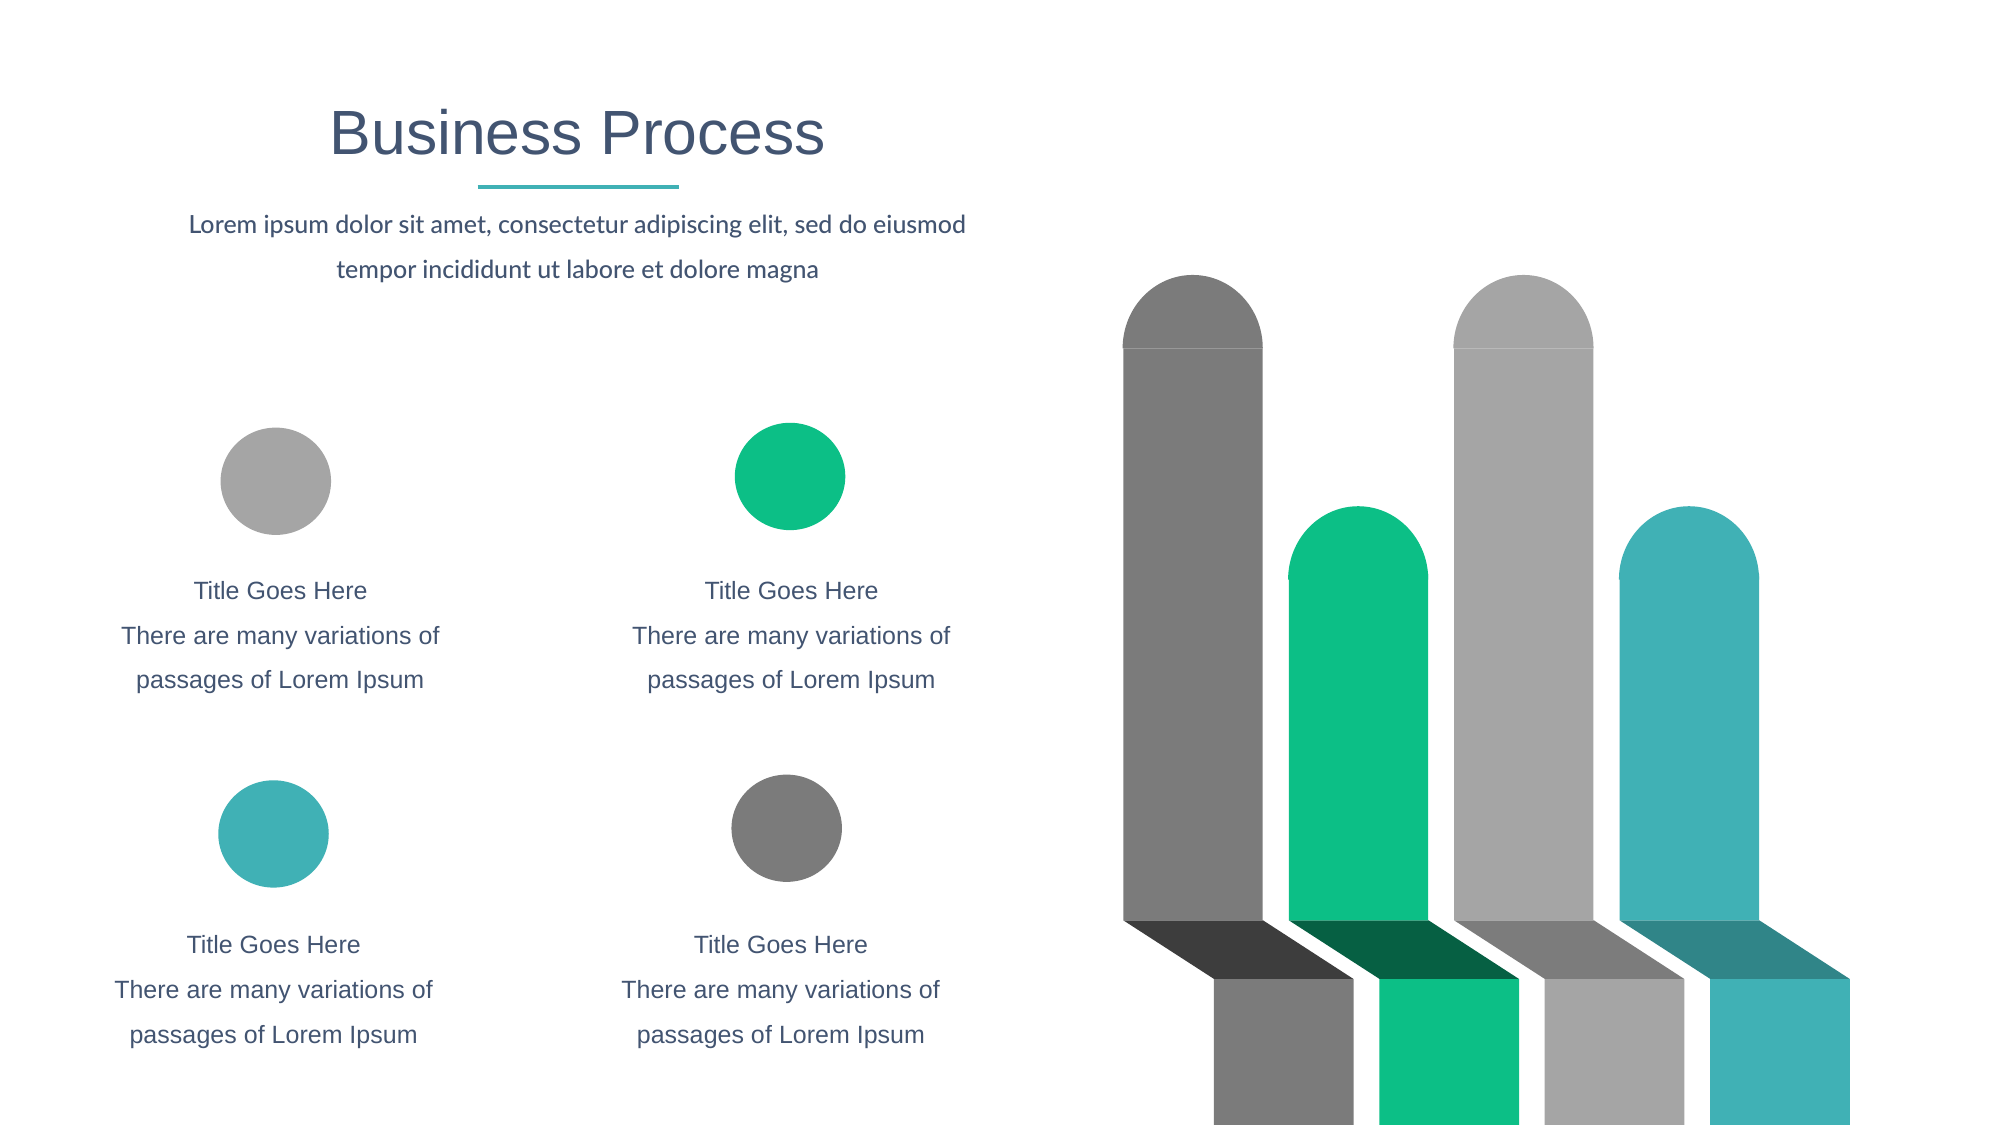

Business Process
Lorem ipsum dolor sit amet, consectetur adipiscing elit, sed do eiusmod tempor incididunt ut labore et dolore magna

Title Goes Here
There are many variations of passages of Lorem Ipsum
Title Goes Here
There are many variations of passages of Lorem Ipsum

Title Goes Here
There are many variations of passages of Lorem Ipsum
Title Goes Here
There are many variations of passages of Lorem Ipsum